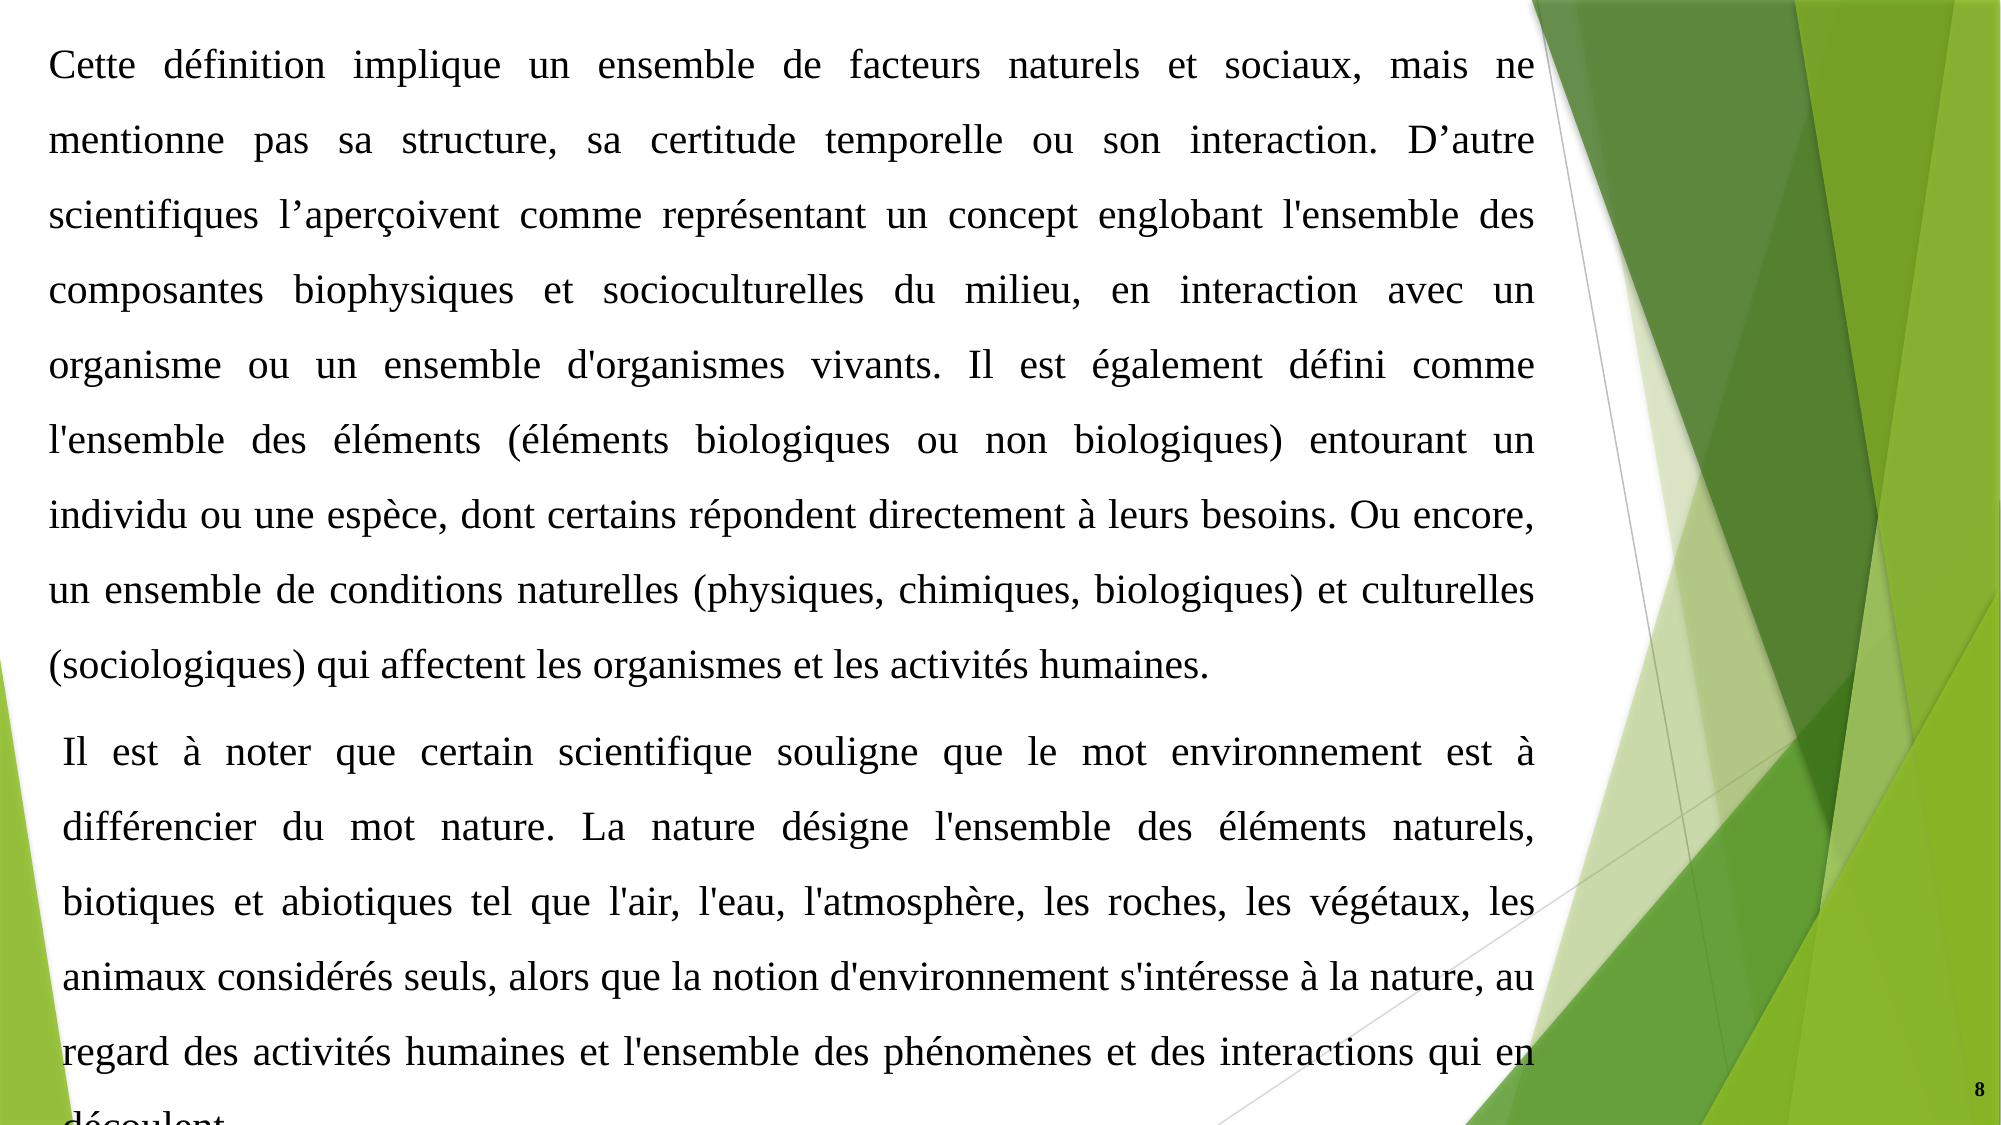

Cette définition implique un ensemble de facteurs naturels et sociaux, mais ne mentionne pas sa structure, sa certitude temporelle ou son interaction. D’autre scientifiques l’aperçoivent comme représentant un concept englobant l'ensemble des composantes biophysiques et socioculturelles du milieu, en interaction avec un organisme ou un ensemble d'organismes vivants. Il est également défini comme l'ensemble des éléments (éléments biologiques ou non biologiques) entourant un individu ou une espèce, dont certains répondent directement à leurs besoins. Ou encore, un ensemble de conditions naturelles (physiques, chimiques, biologiques) et culturelles (sociologiques) qui affectent les organismes et les activités humaines.
Il est à noter que certain scientifique souligne que le mot environnement est à différencier du mot nature. La nature désigne l'ensemble des éléments naturels, biotiques et abiotiques tel que l'air, l'eau, l'atmosphère, les roches, les végétaux, les animaux considérés seuls, alors que la notion d'environnement s'intéresse à la nature, au regard des activités humaines et l'ensemble des phénomènes et des interactions qui en découlent.
8